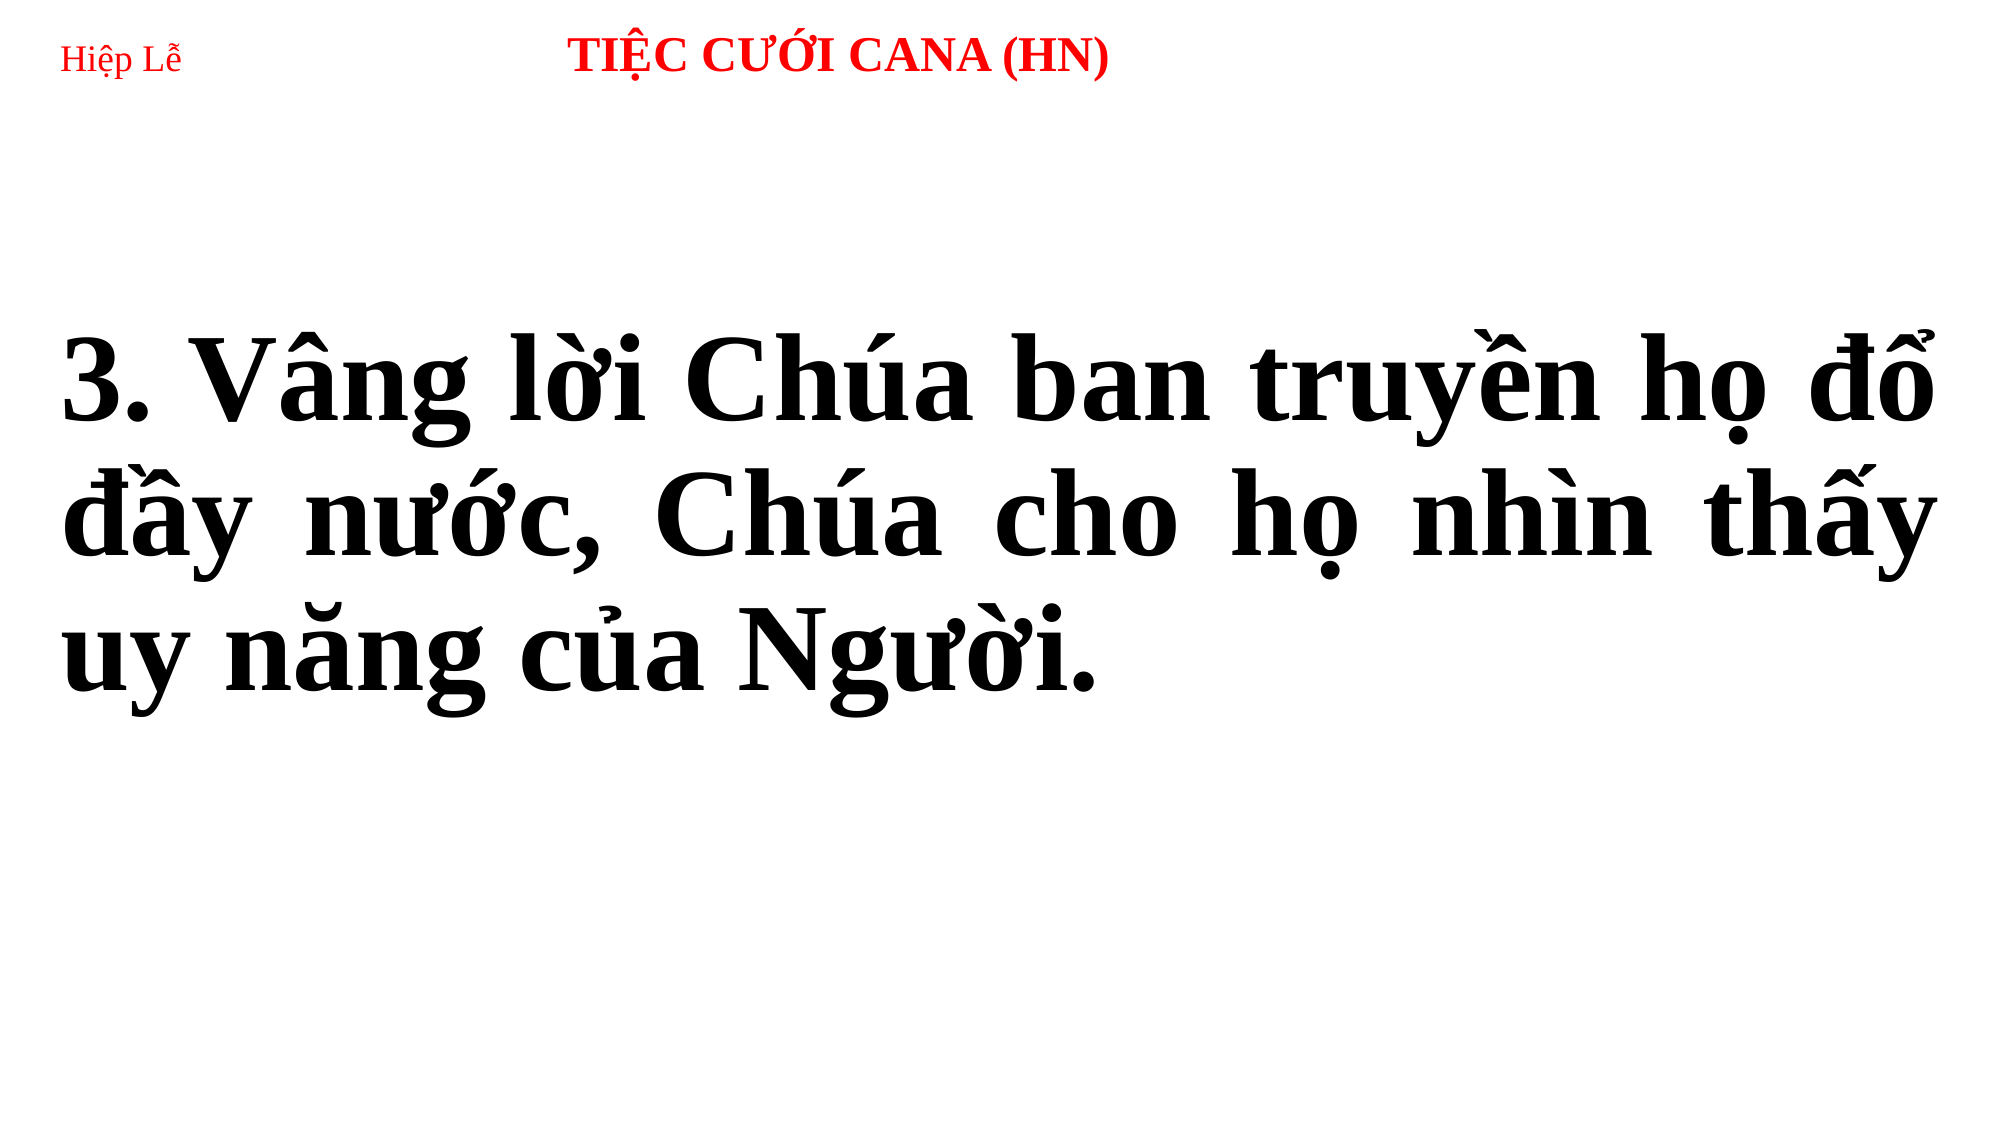

# Hiệp Lễ                    	      TIỆC CƯỚI CANA (HN)
3. Vâng lời Chúa ban truyền họ đổ đầy nước, Chúa cho họ nhìn thấy uy năng của Người.